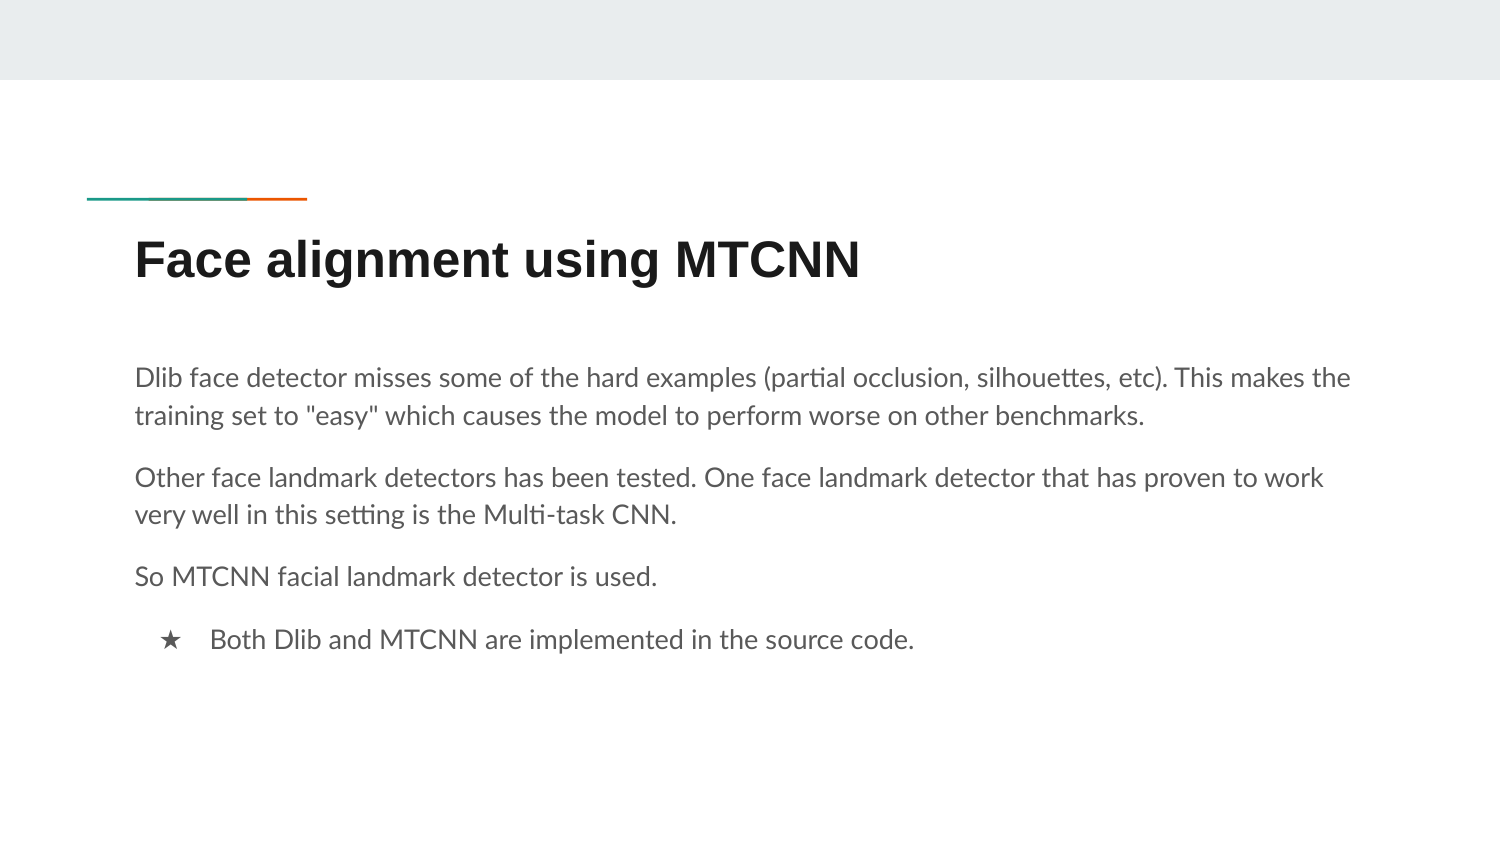

# Face alignment using MTCNN
Dlib face detector misses some of the hard examples (partial occlusion, silhouettes, etc). This makes the training set to "easy" which causes the model to perform worse on other benchmarks.
Other face landmark detectors has been tested. One face landmark detector that has proven to work very well in this setting is the Multi-task CNN.
So MTCNN facial landmark detector is used.
Both Dlib and MTCNN are implemented in the source code.